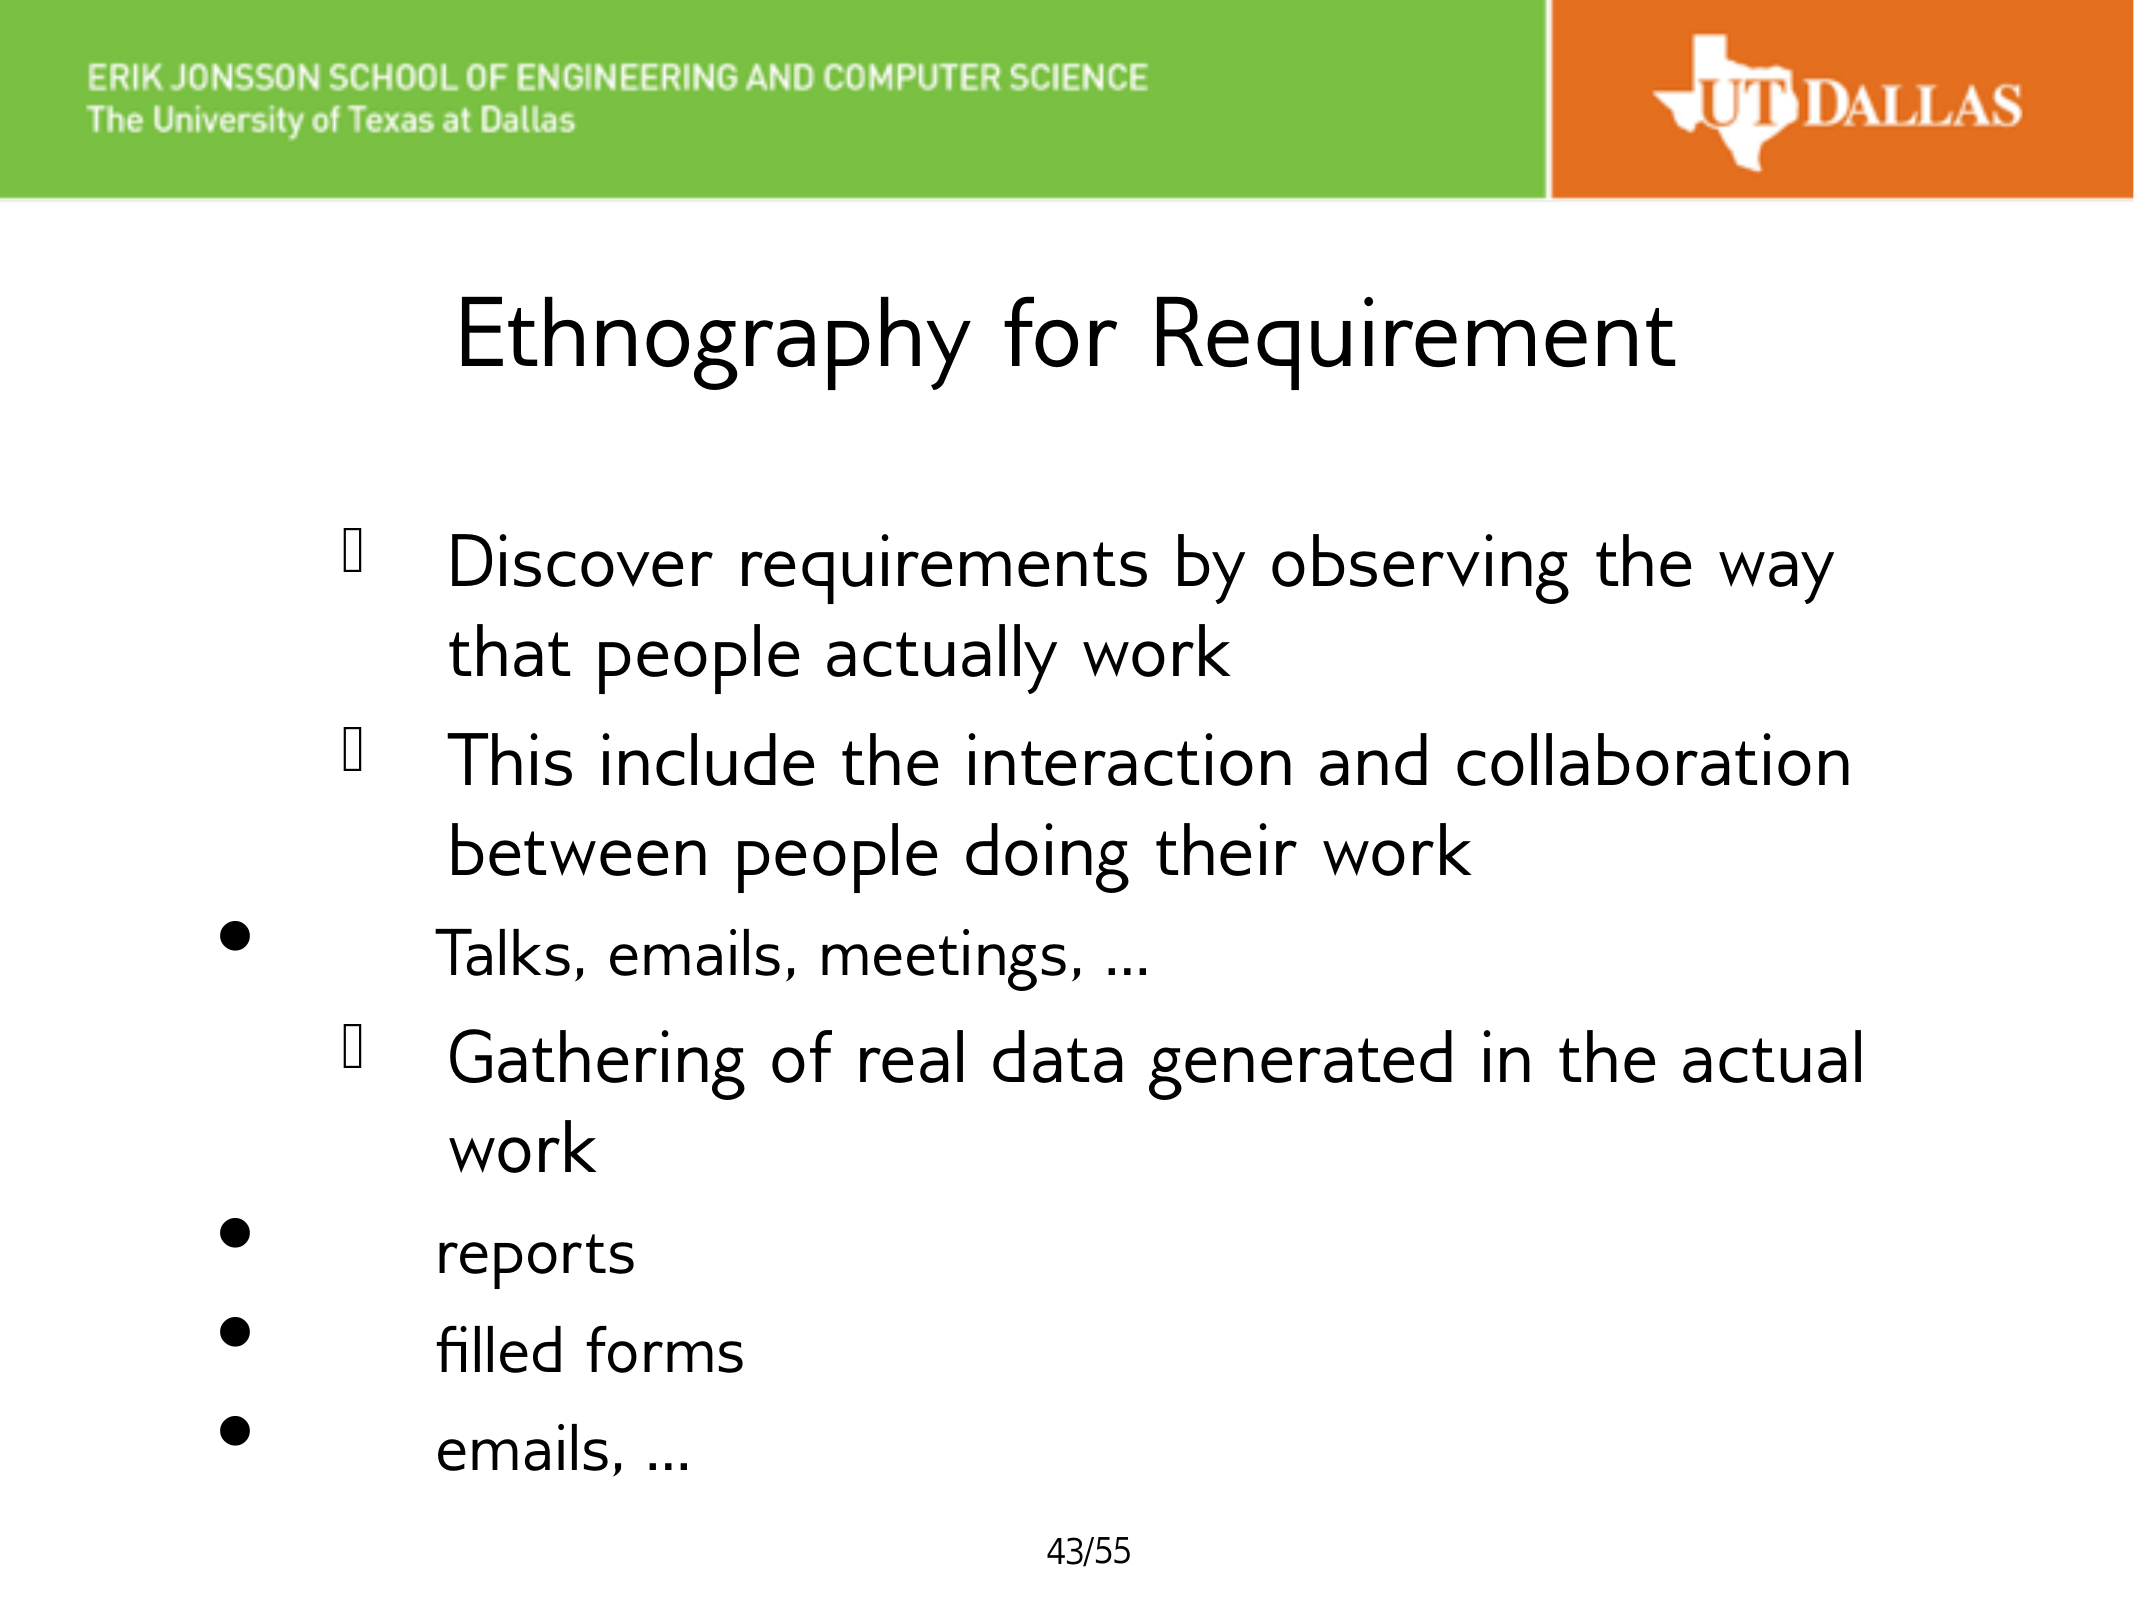

# Ethnography for Requirement
Discover requirements by observing the way that people actually work
This include the interaction and collaboration between people doing their work
Talks, emails, meetings, …
Gathering of real data generated in the actual work
reports
filled forms
emails, …
43